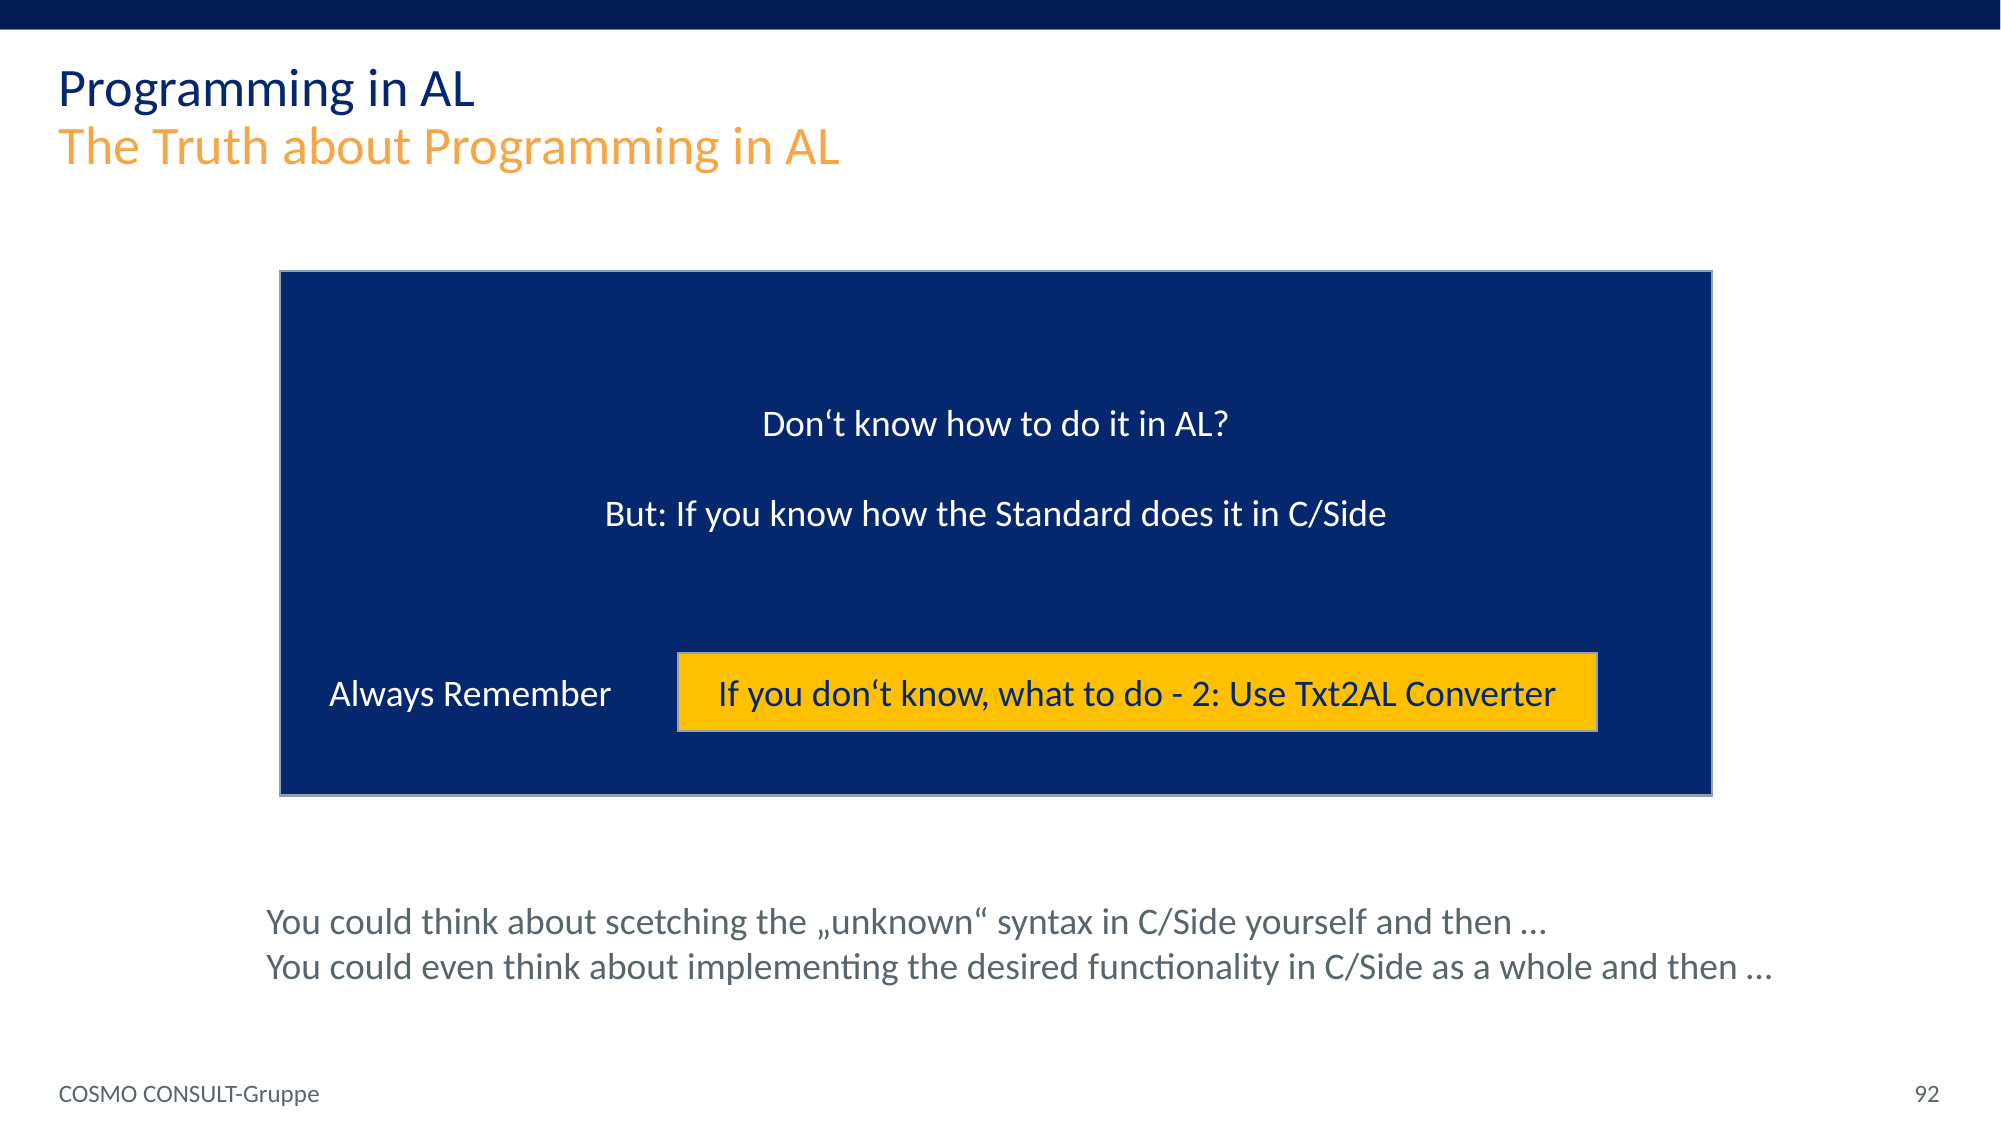

Programming in AL
The Truth about Programming in AL

Don‘t know how to do it in AL?

But: If you know how the Standard does it in C/Side

    Always Remember
If you don‘t know, what to do - 2: Use Txt2AL Converter
You could think about scetching the „unknown“ syntax in C/Side yourself and then …
You could even think about implementing the desired functionality in C/Side as a whole and then …
COSMO CONSULT-Gruppe
 92